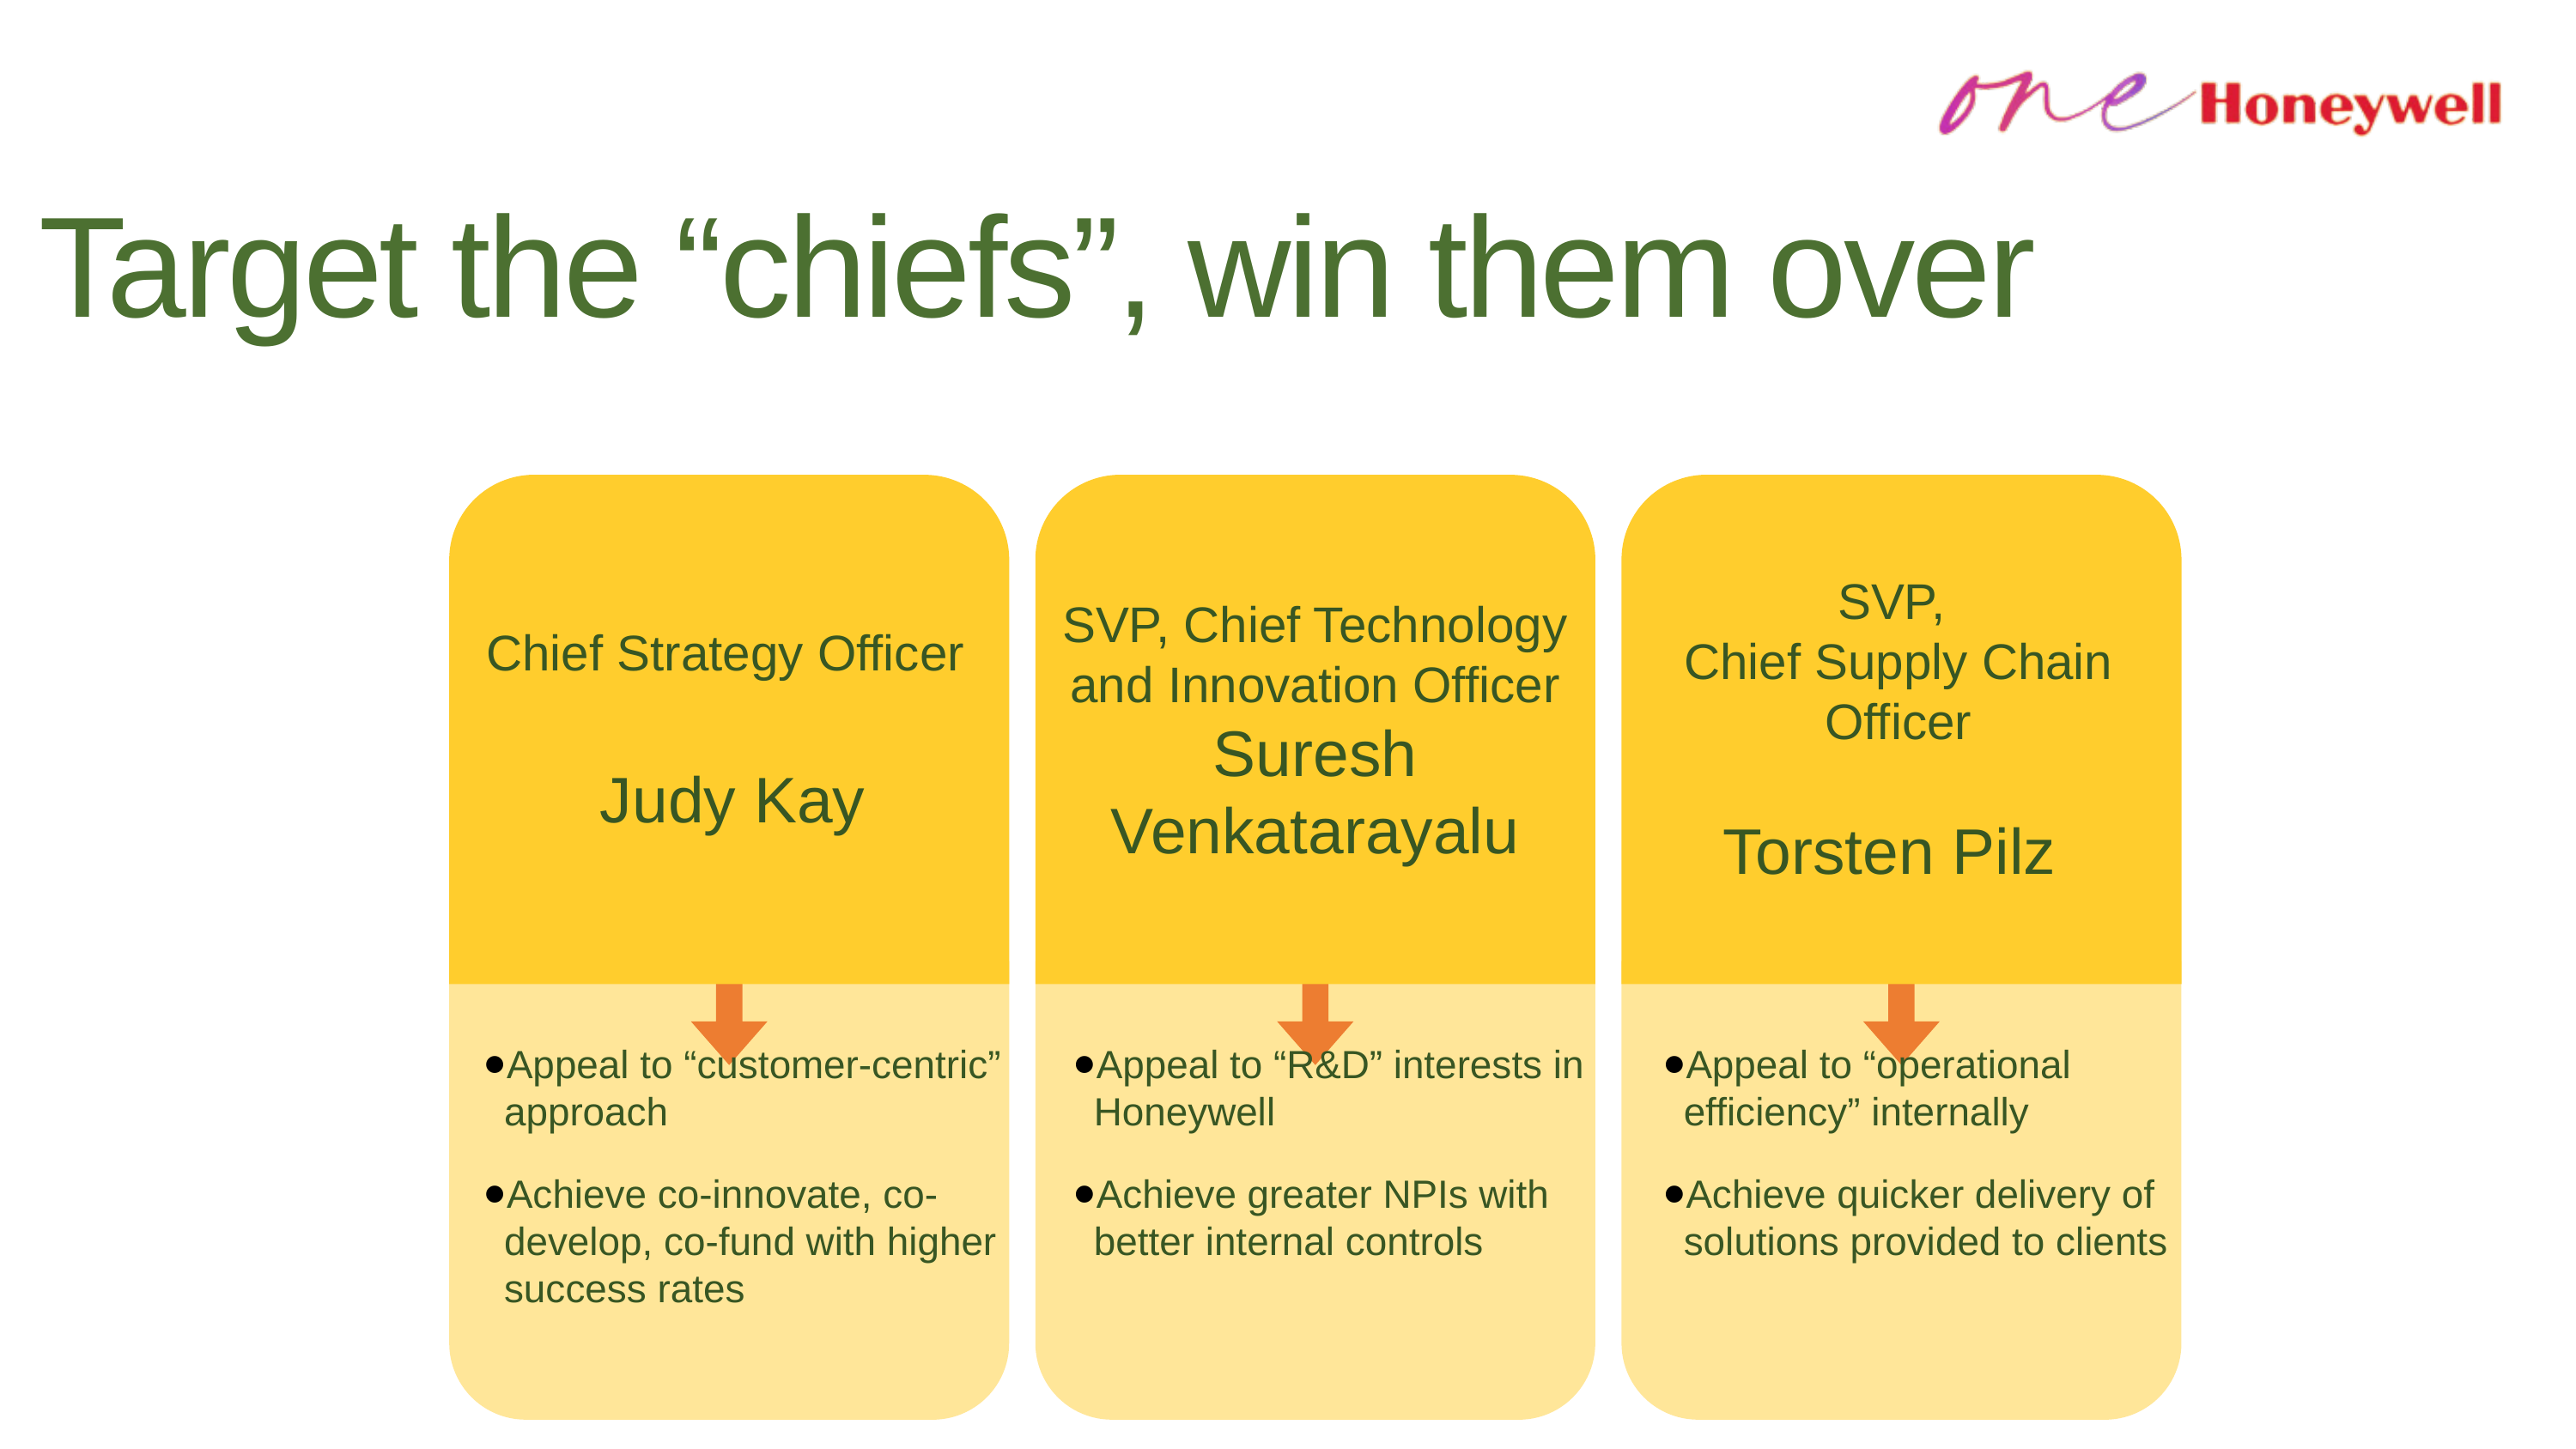

Target the “chiefs”, win them over
Chief Strategy Officer

Judy Kay
SVP,
Chief Supply Chain Officer

Torsten Pilz

SVP, Chief Technology and Innovation Officer
Suresh Venkatarayalu

Appeal to “customer-centric” approach
Achieve co-innovate, co-develop, co-fund with higher success rates
Appeal to “R&D” interests in Honeywell
Achieve greater NPIs with better internal controls

Appeal to “operational efficiency” internally
Achieve quicker delivery of solutions provided to clients